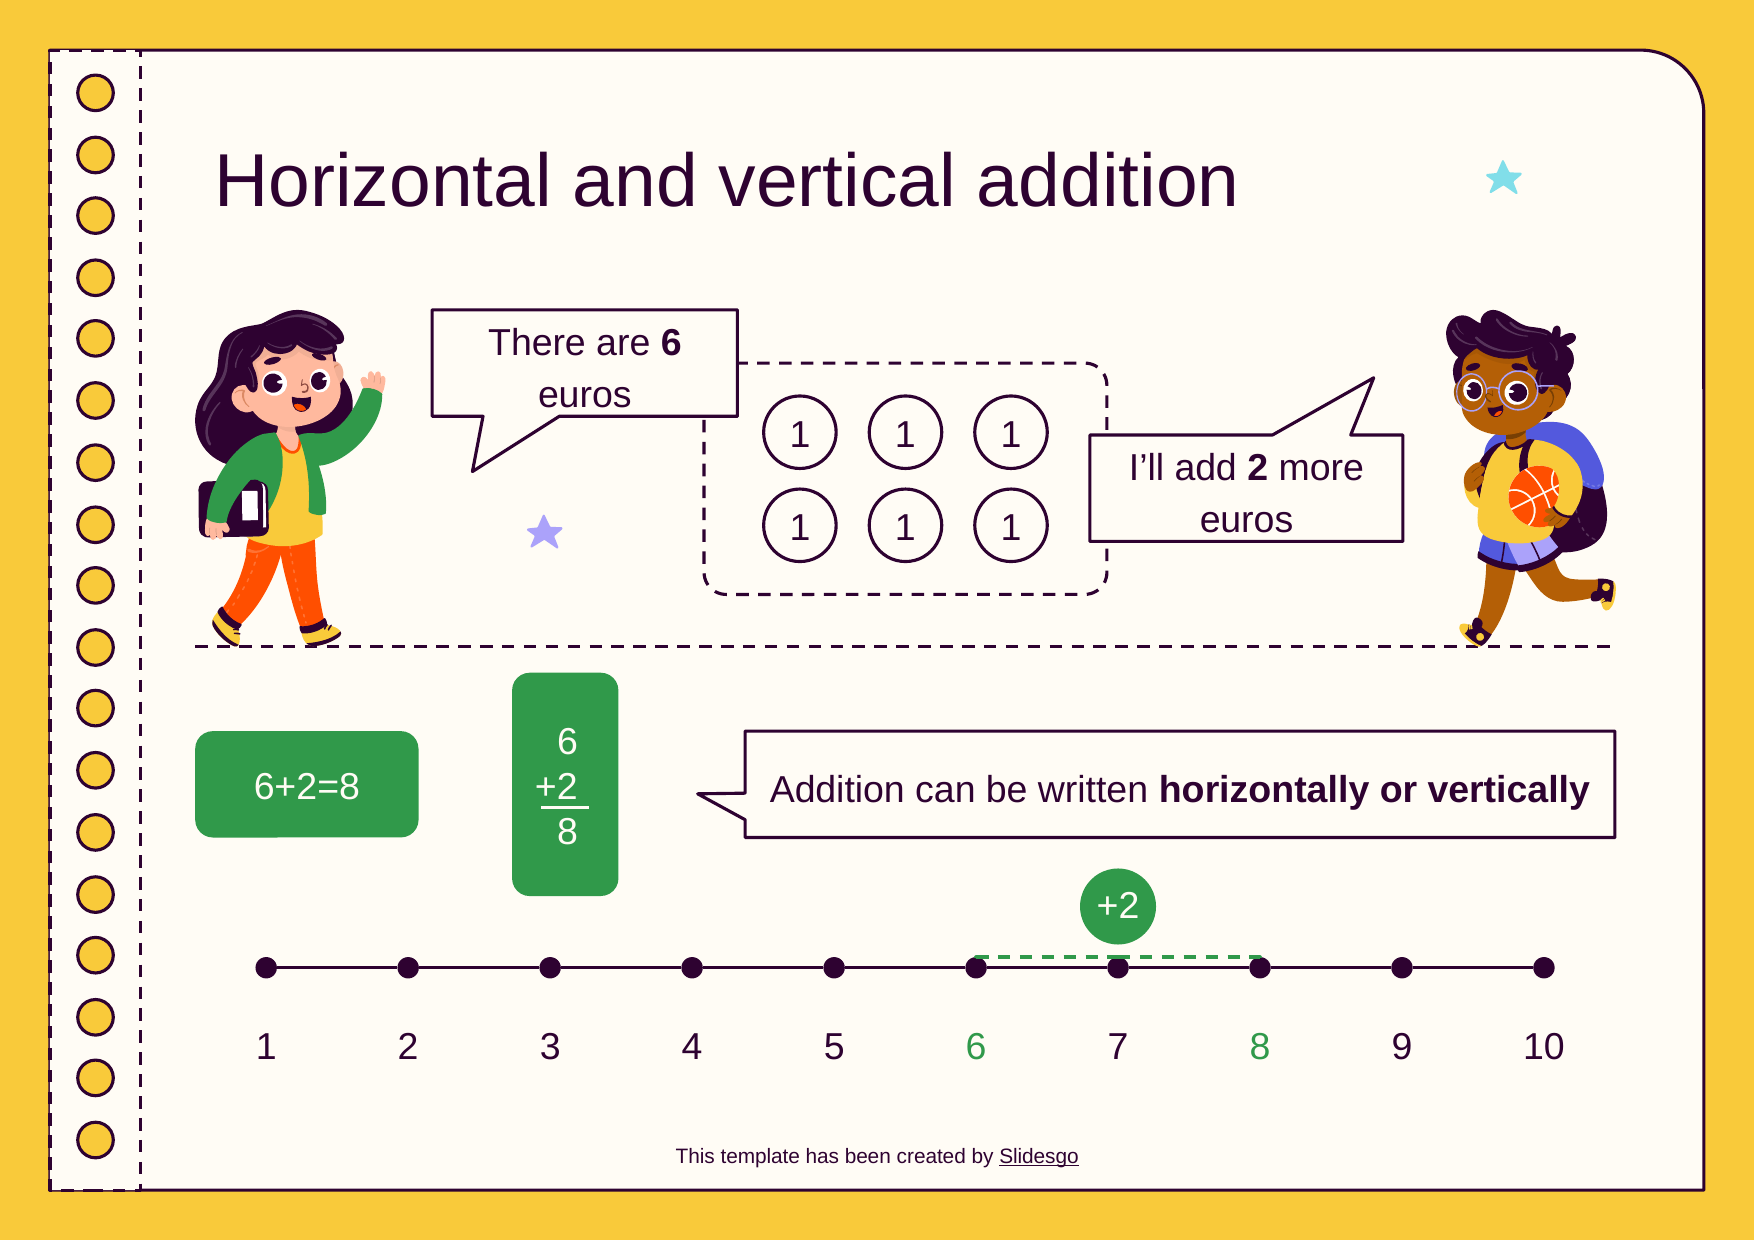

# Horizontal and vertical addition

There are 6 euros

1
1
1
1
1
1
I’ll add 2 more euros

6
+2
8
6+2=8
Addition can be written horizontally or vertically
+2

1
2
3
4
5
6
7
8
9
10
This template has been created by Slidesgo